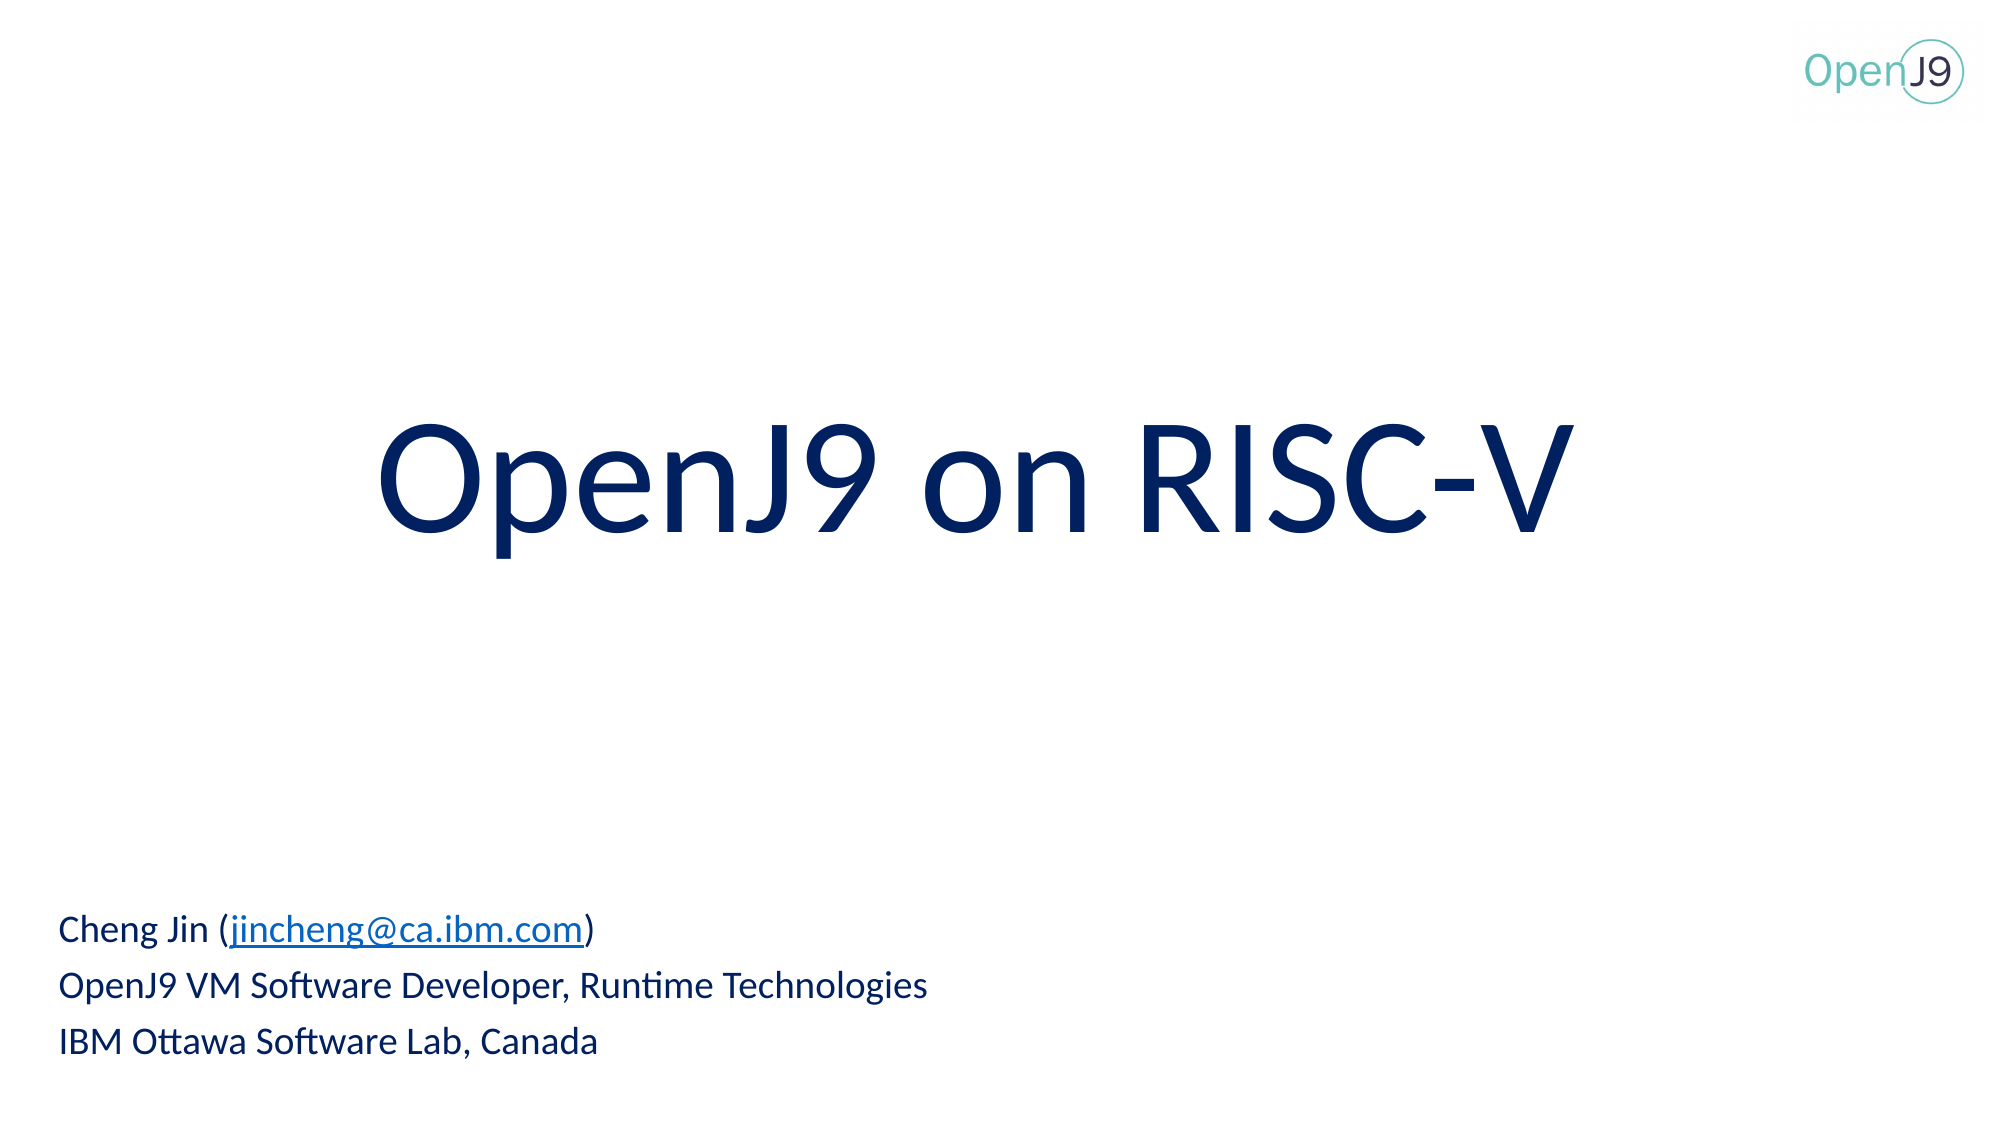

# OpenJ9 on RISC-V
Cheng Jin (jincheng@ca.ibm.com)
OpenJ9 VM Software Developer, Runtime Technologies
IBM Ottawa Software Lab, Canada